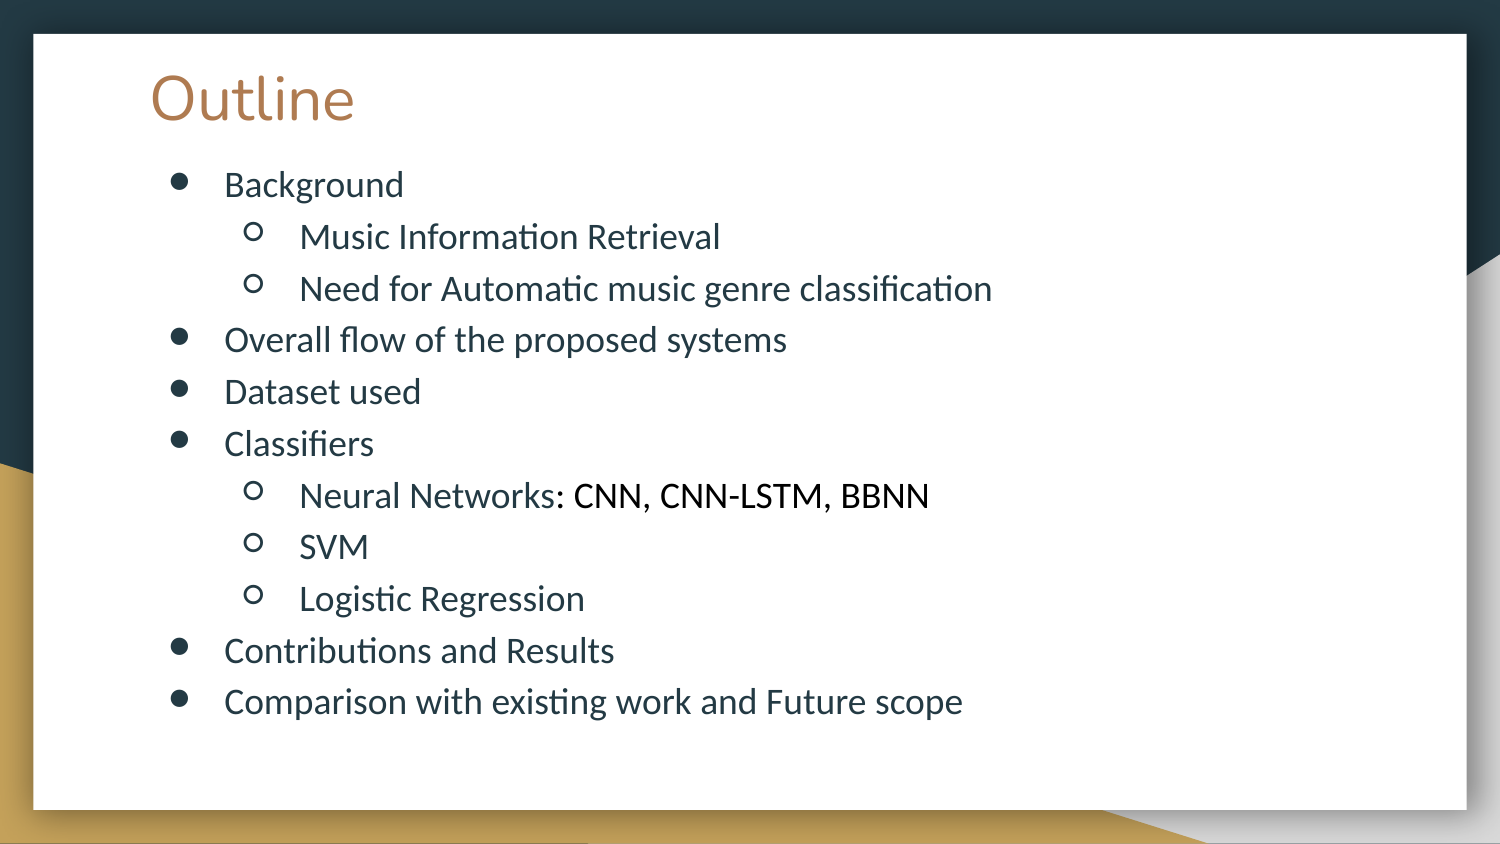

# Outline
Background
Music Information Retrieval
Need for Automatic music genre classification
Overall flow of the proposed systems
Dataset used
Classifiers
Neural Networks: CNN, CNN-LSTM, BBNN
SVM
Logistic Regression
Contributions and Results
Comparison with existing work and Future scope